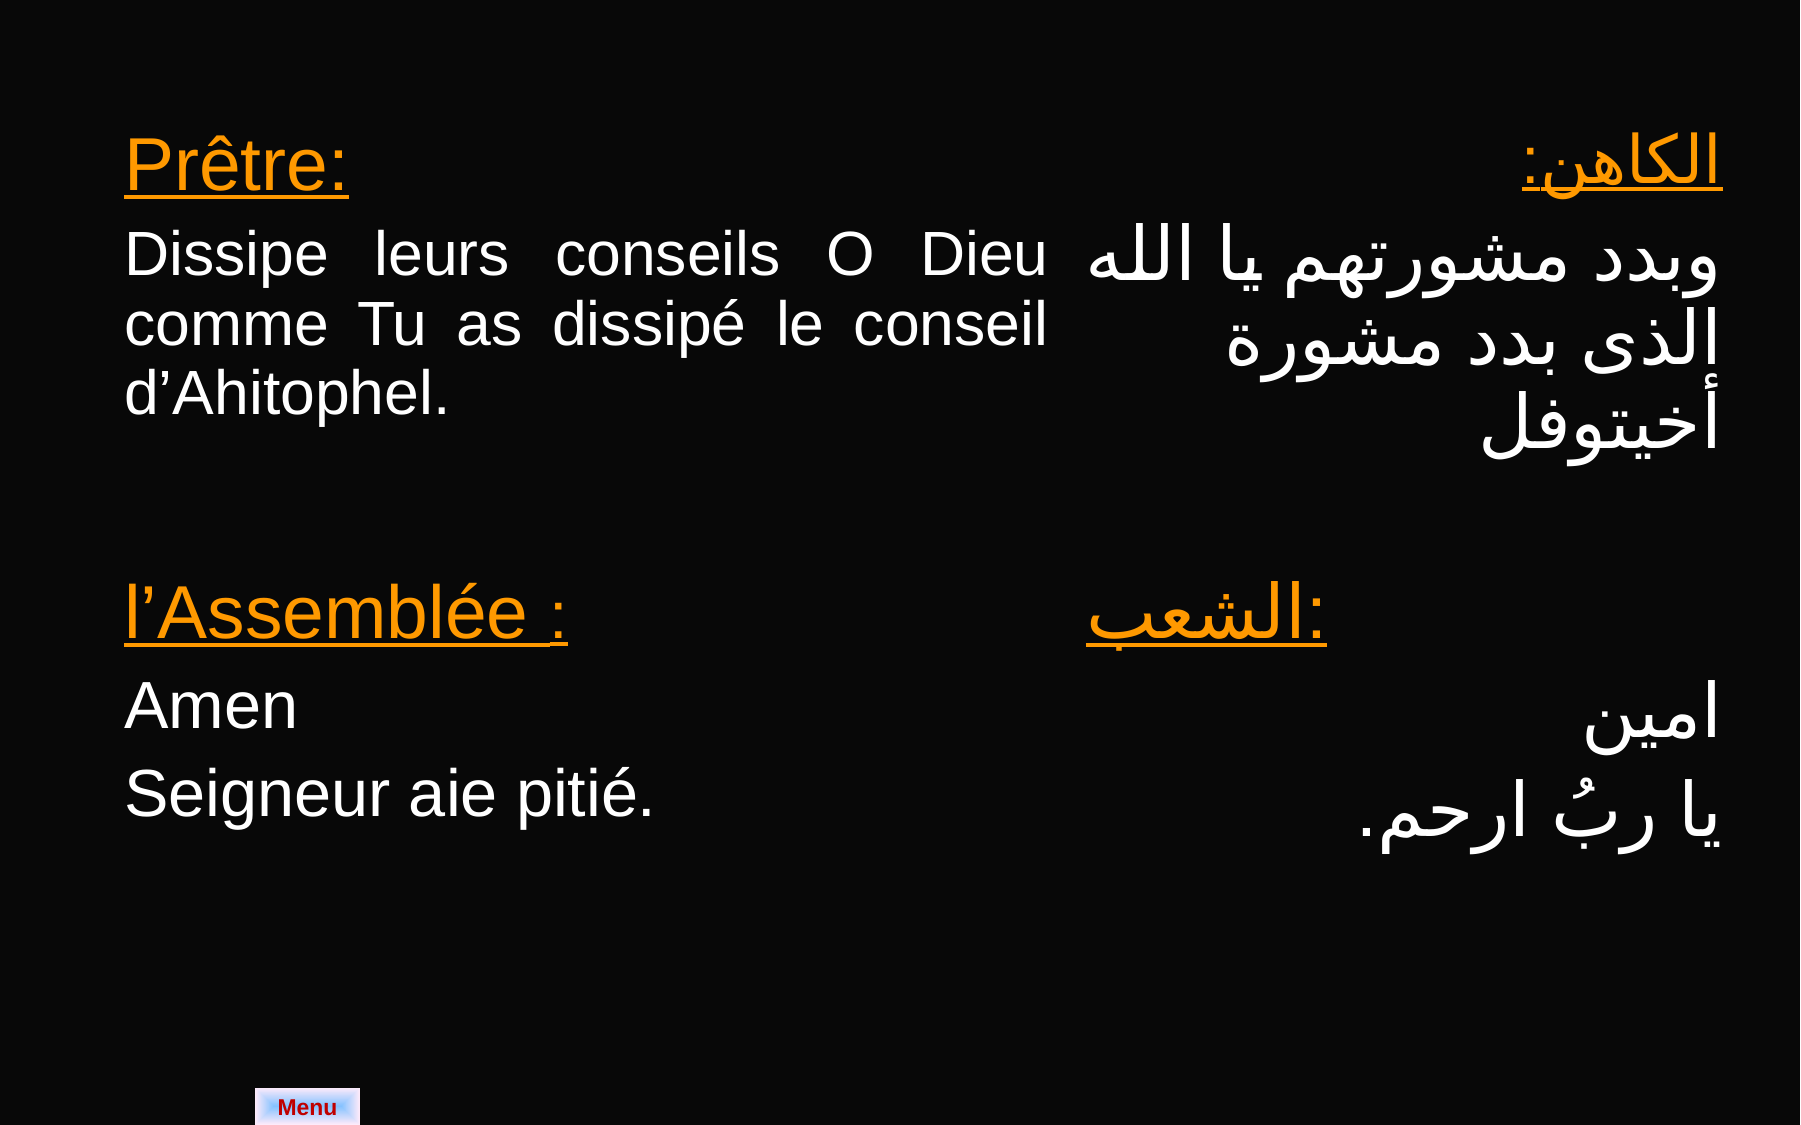

| Prêtre: Dissipe leurs conseils O Dieu comme Tu as dissipé le conseil d’Ahitophel. | الكاهن: وبدد مشورتهم يا الله الذى بدد مشورة أخيتوفل |
| --- | --- |
| l’Assemblée : Amen Seigneur aie pitié. | الشعب: امين يا ربُ ارحم. |
|  |  |  |
| --- | --- | --- |

Menu